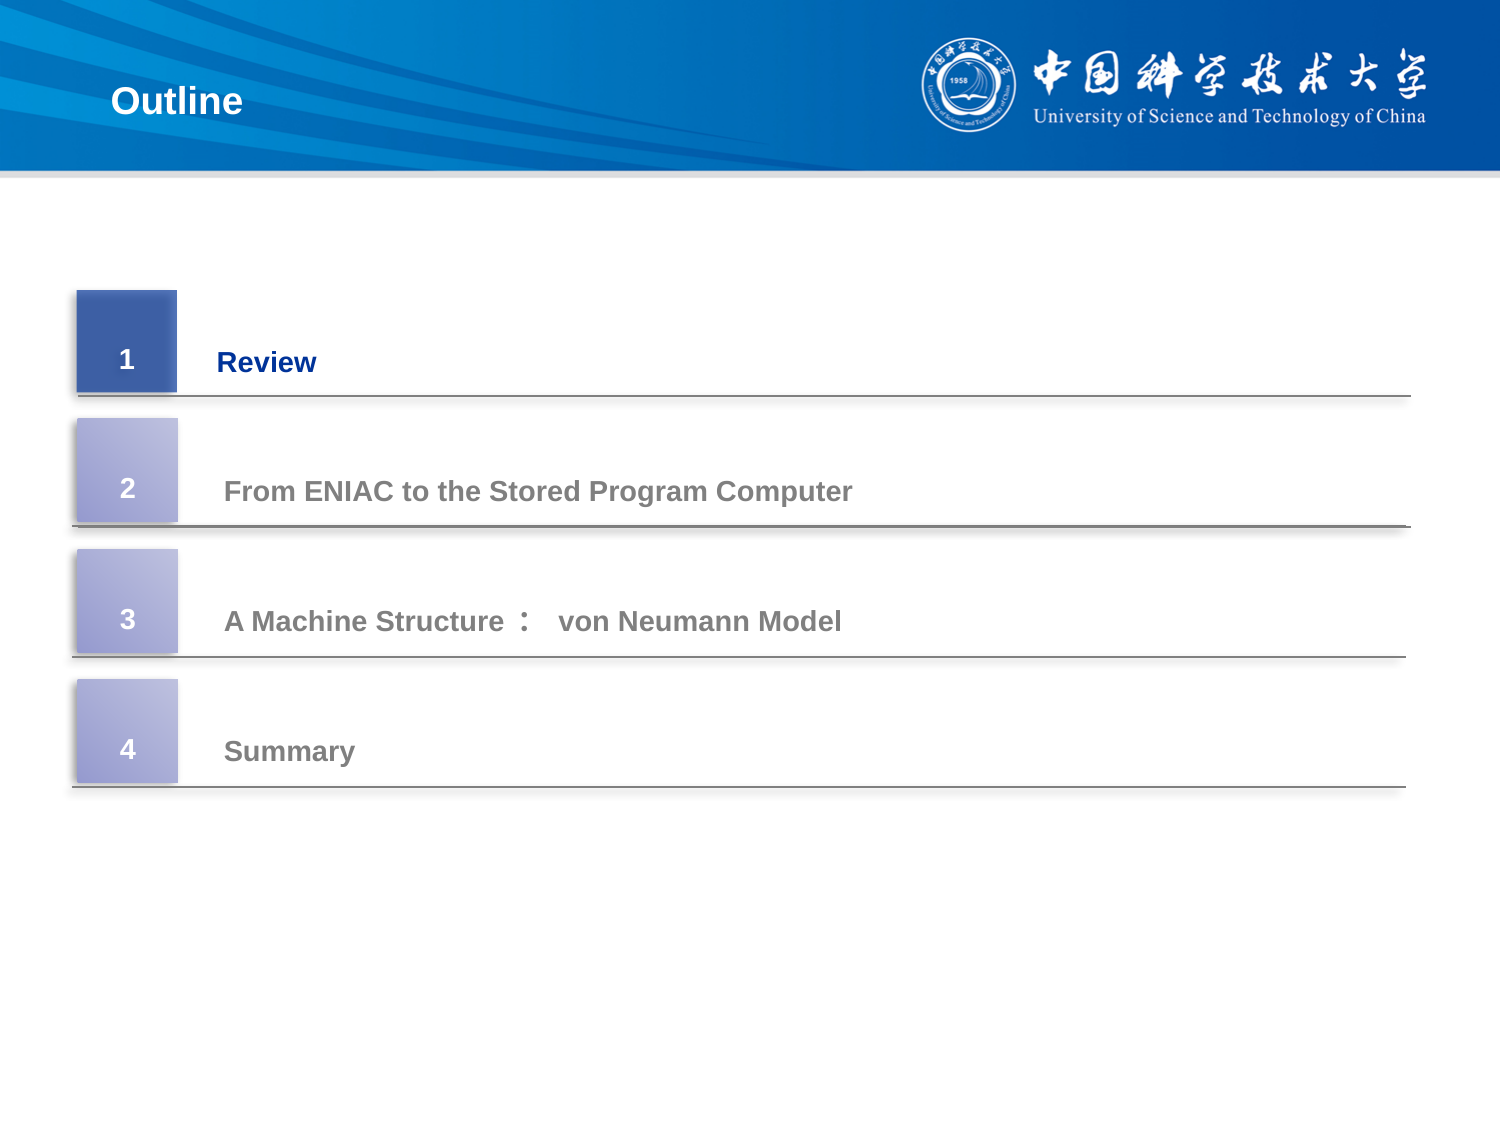

Outline
1
Review
2
From ENIAC to the Stored Program Computer
3
A Machine Structure：von Neumann Model
4
Summary